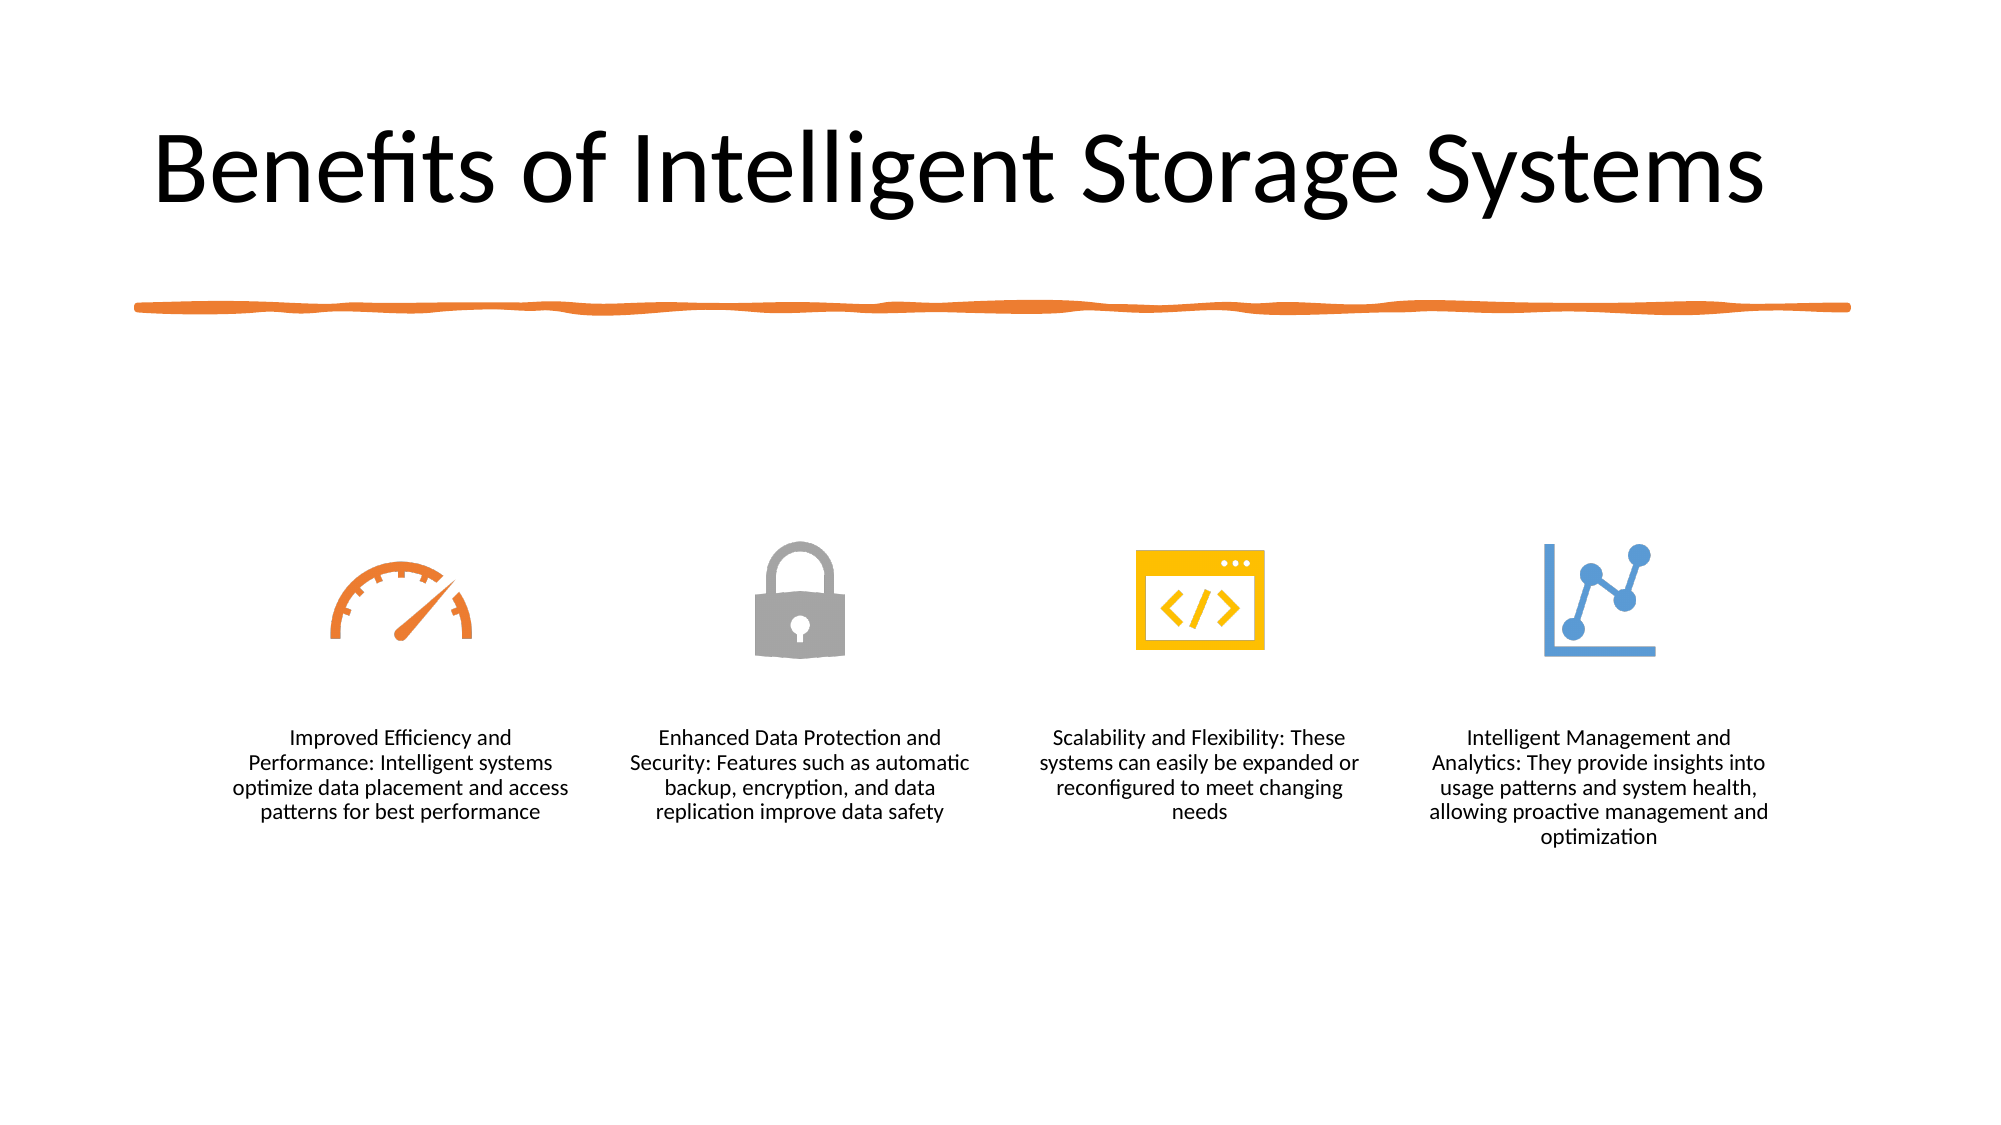

# Benefits of Intelligent Storage Systems

Improved Efficiency and Performance: Intelligent systems optimize data placement and access patterns for best performance
Enhanced Data Protection and Security: Features such as automatic backup, encryption, and data replication improve data safety
Scalability and Flexibility: These systems can easily be expanded or reconfigured to meet changing needs
Intelligent Management and Analytics: They provide insights into usage patterns and system health, allowing proactive management and optimization